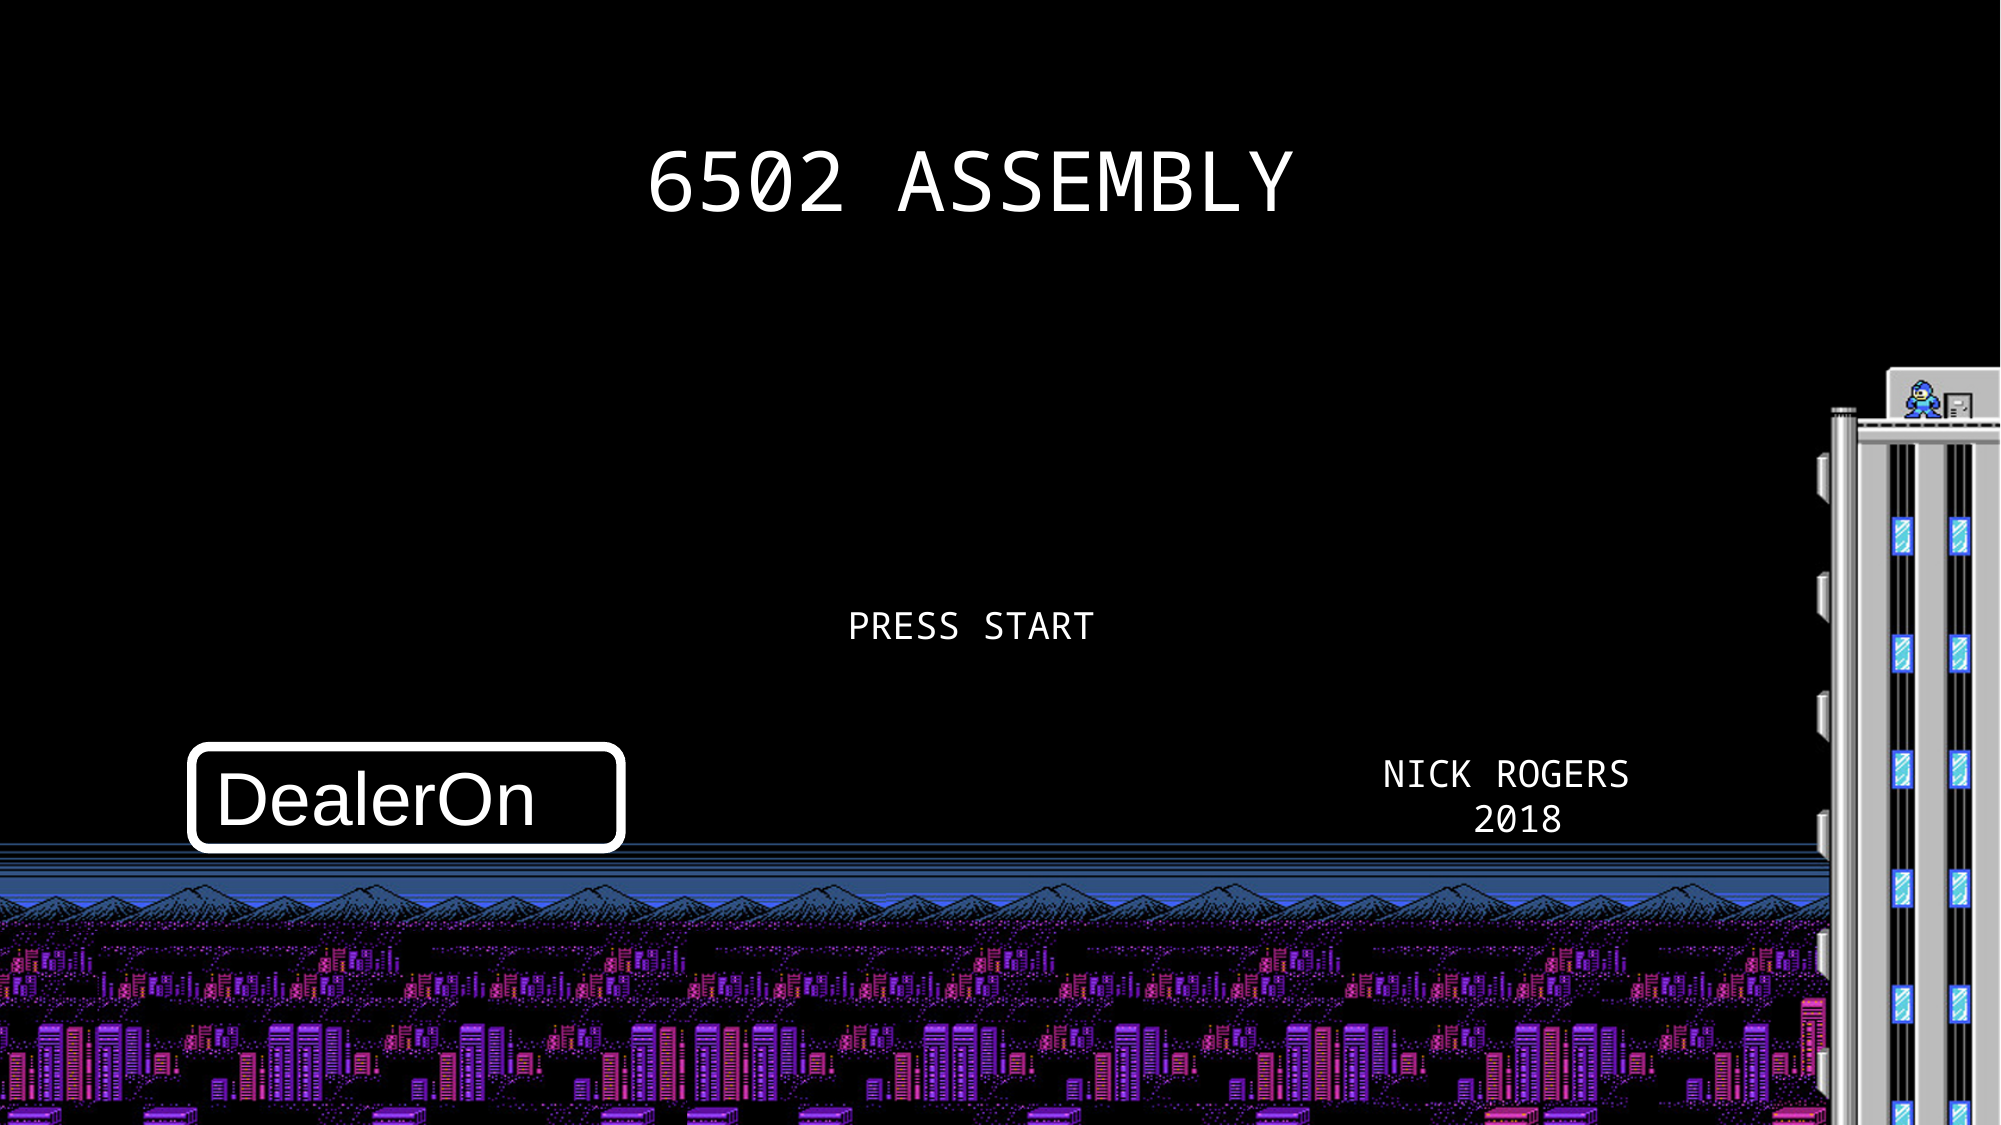

6502 ASSEMBLY
PRESS START
NICK ROGERS
2018
DealerOn